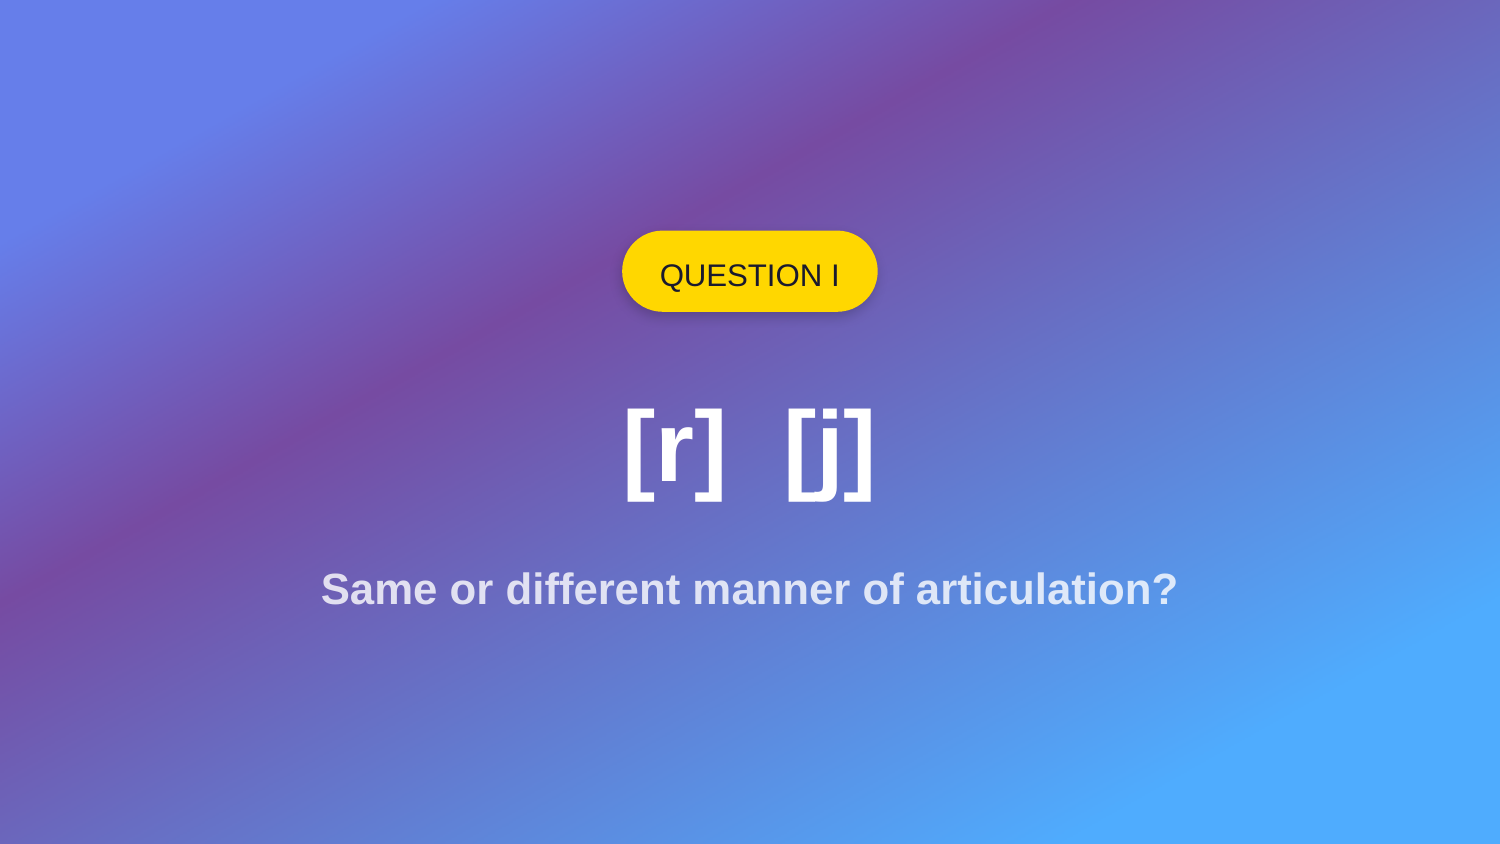

QUESTION I
[r]  [j]
Same or different manner of articulation?